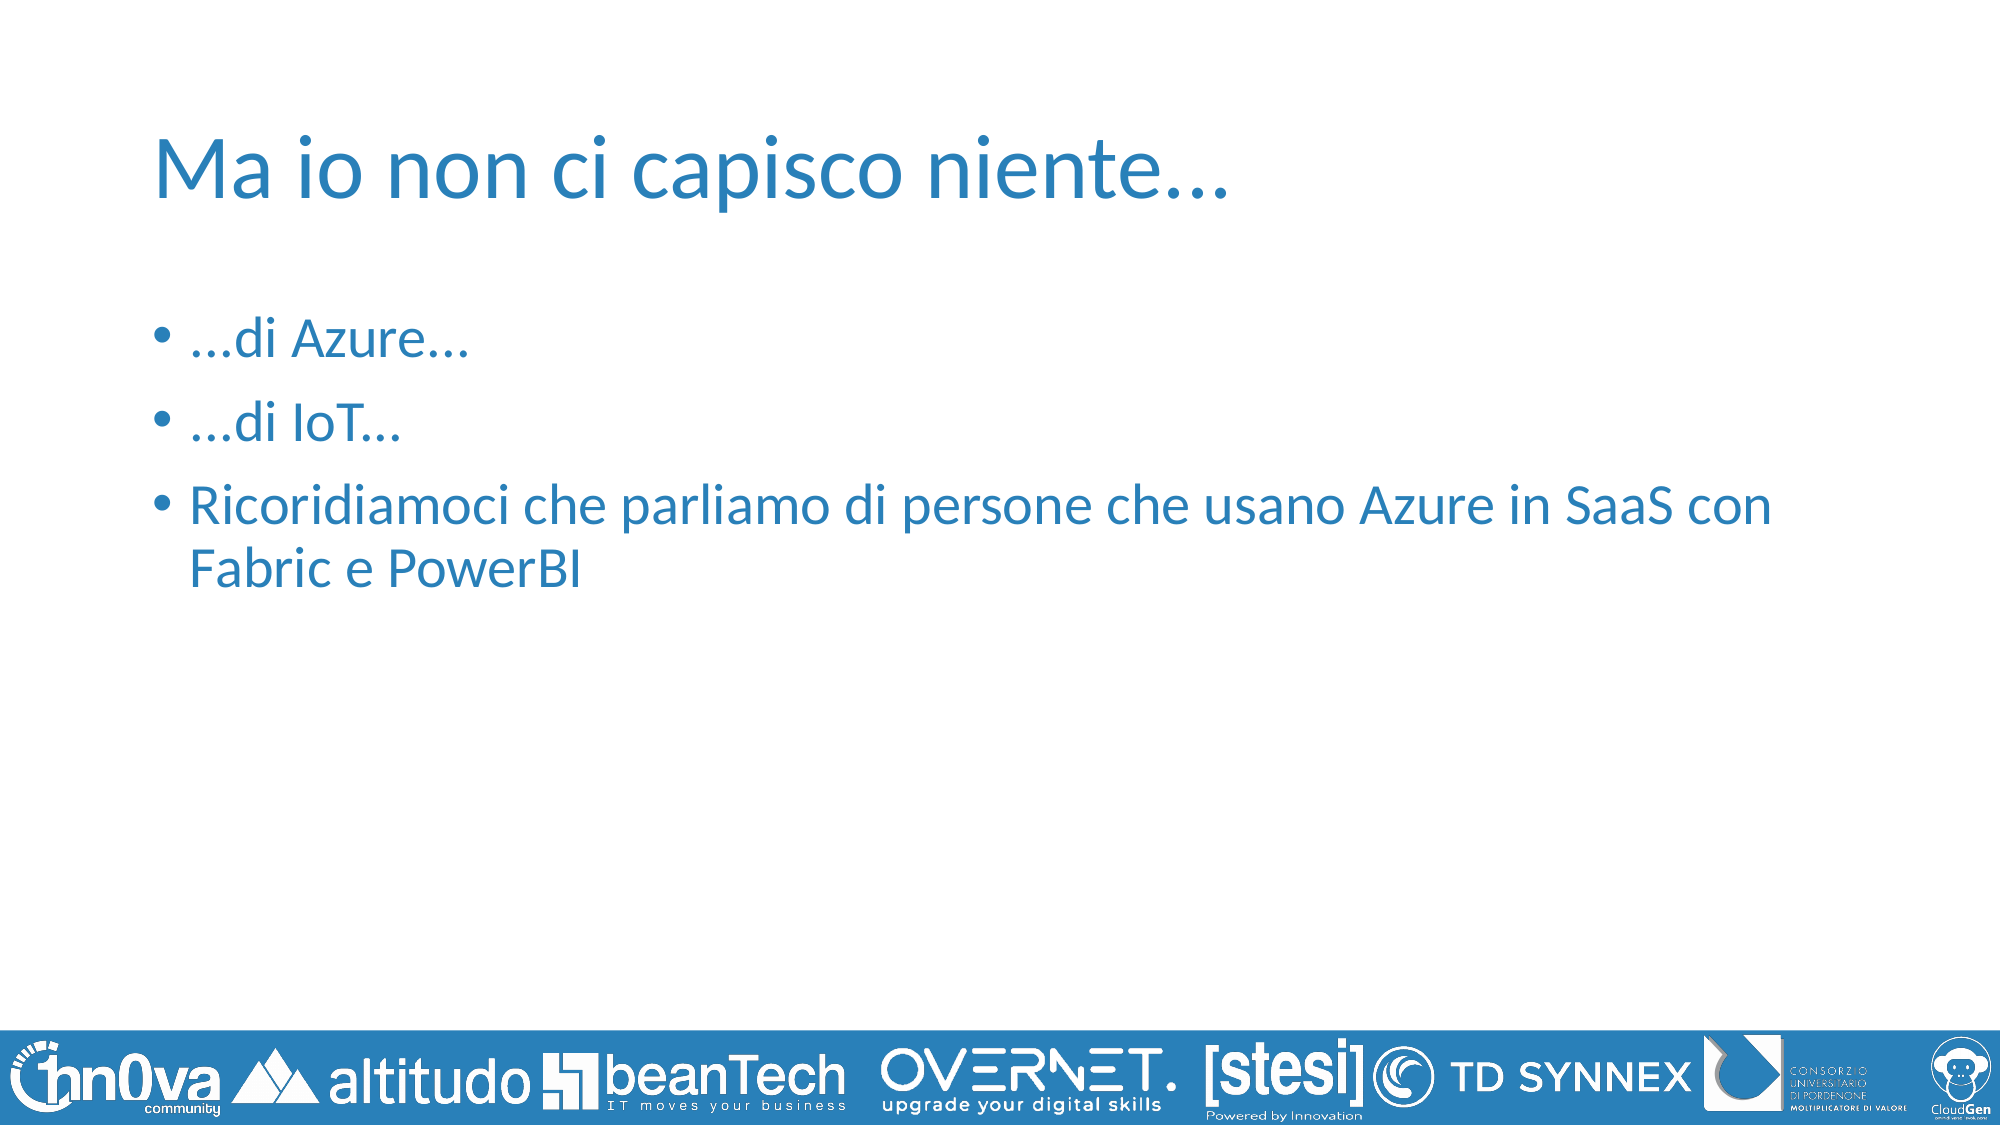

# Ma io non ci capisco niente...
...di Azure...
...di IoT...
Ricoridiamoci che parliamo di persone che usano Azure in SaaS con Fabric e PowerBI